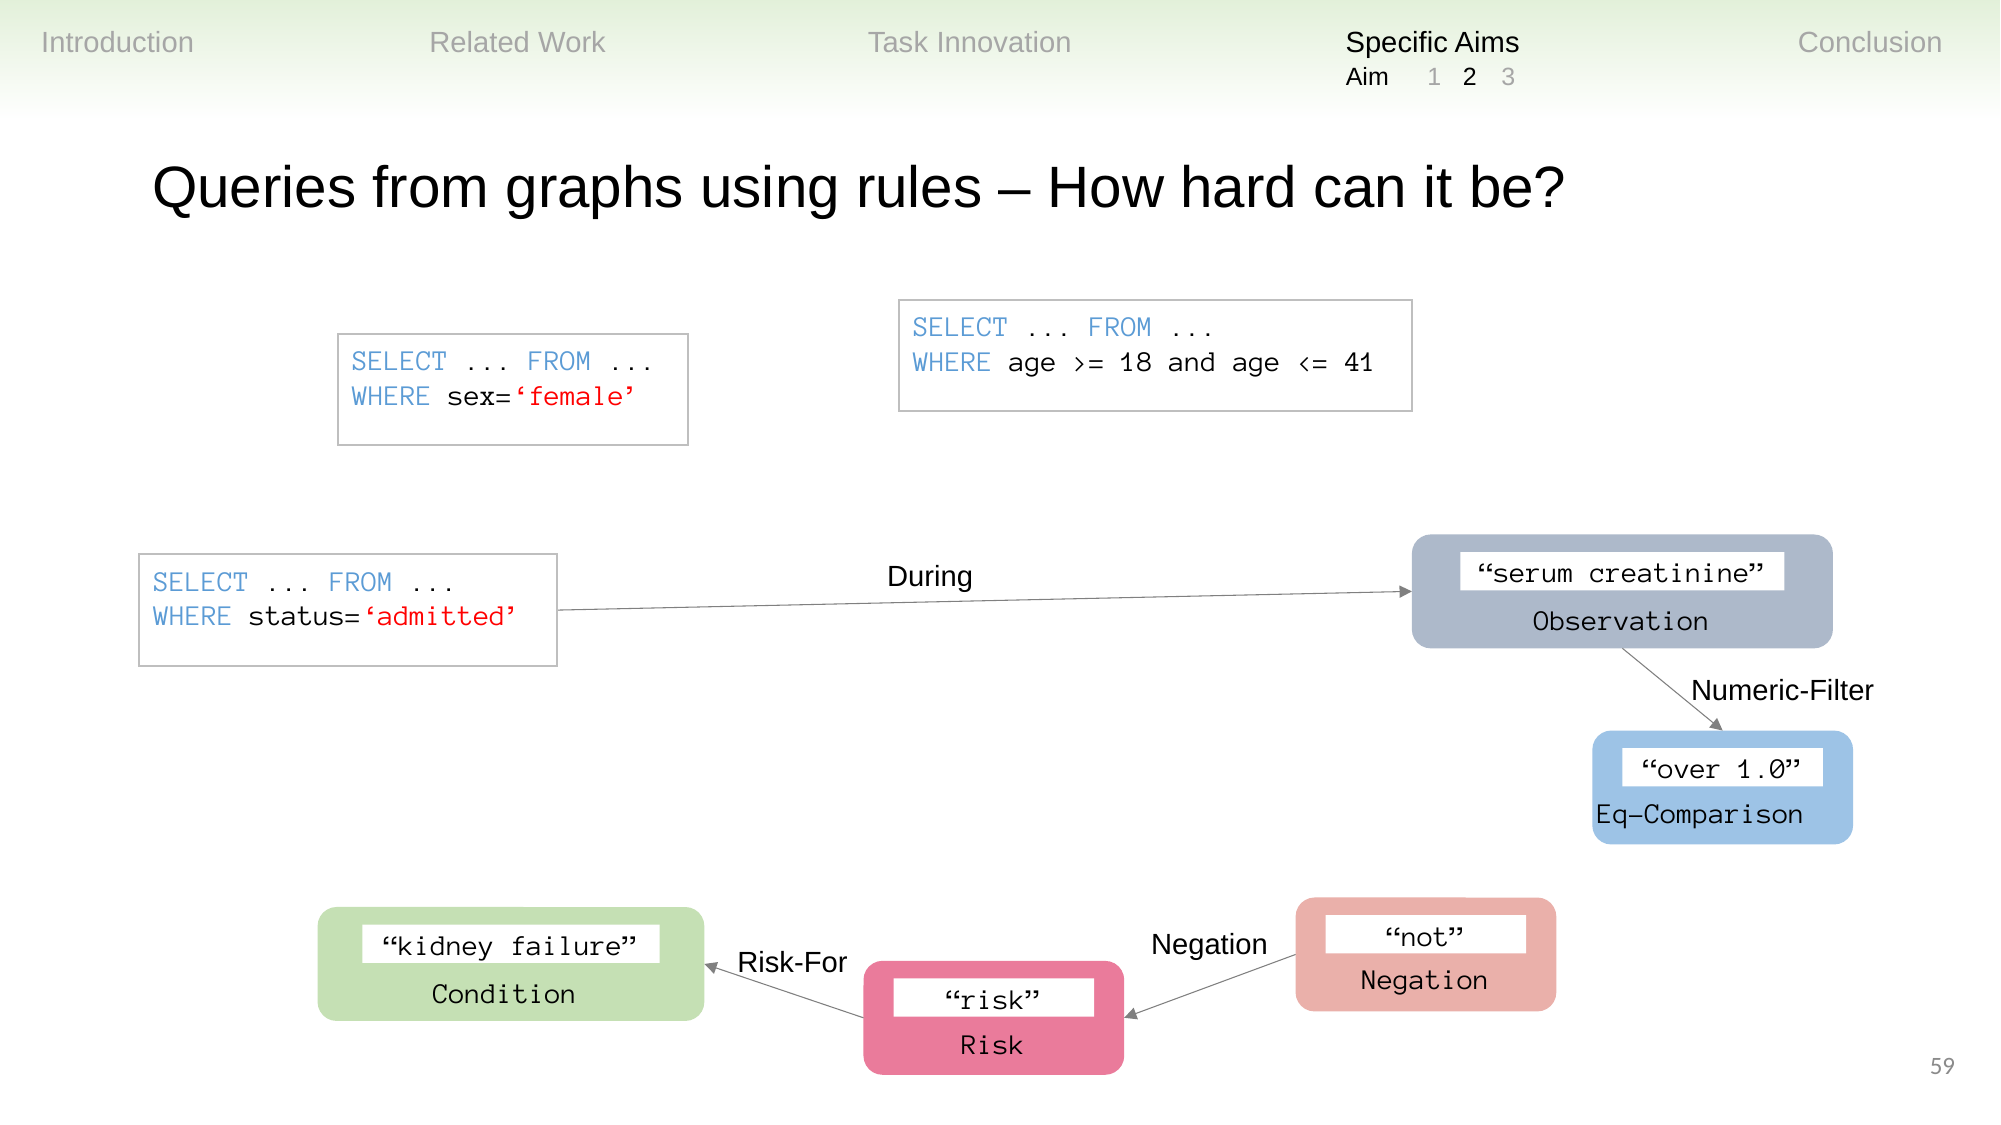

Related Work
Task Innovation
Specific Aims
Introduction
Conclusion
2
3
1
Aim
Queries from graphs using rules – How hard can it be?
SELECT ... FROM ...
WHERE age >= 18 and age <= 41
SELECT ... FROM ...
WHERE sex=‘female’

“serum creatinine”
Observation
During
SELECT ... FROM ...
WHERE status=‘admitted’
Numeric-Filter

“over 1.0”
Eq-Comparison

“not”
Negation

“kidney failure”
Condition
Negation
Risk-For

“risk”
Risk
59